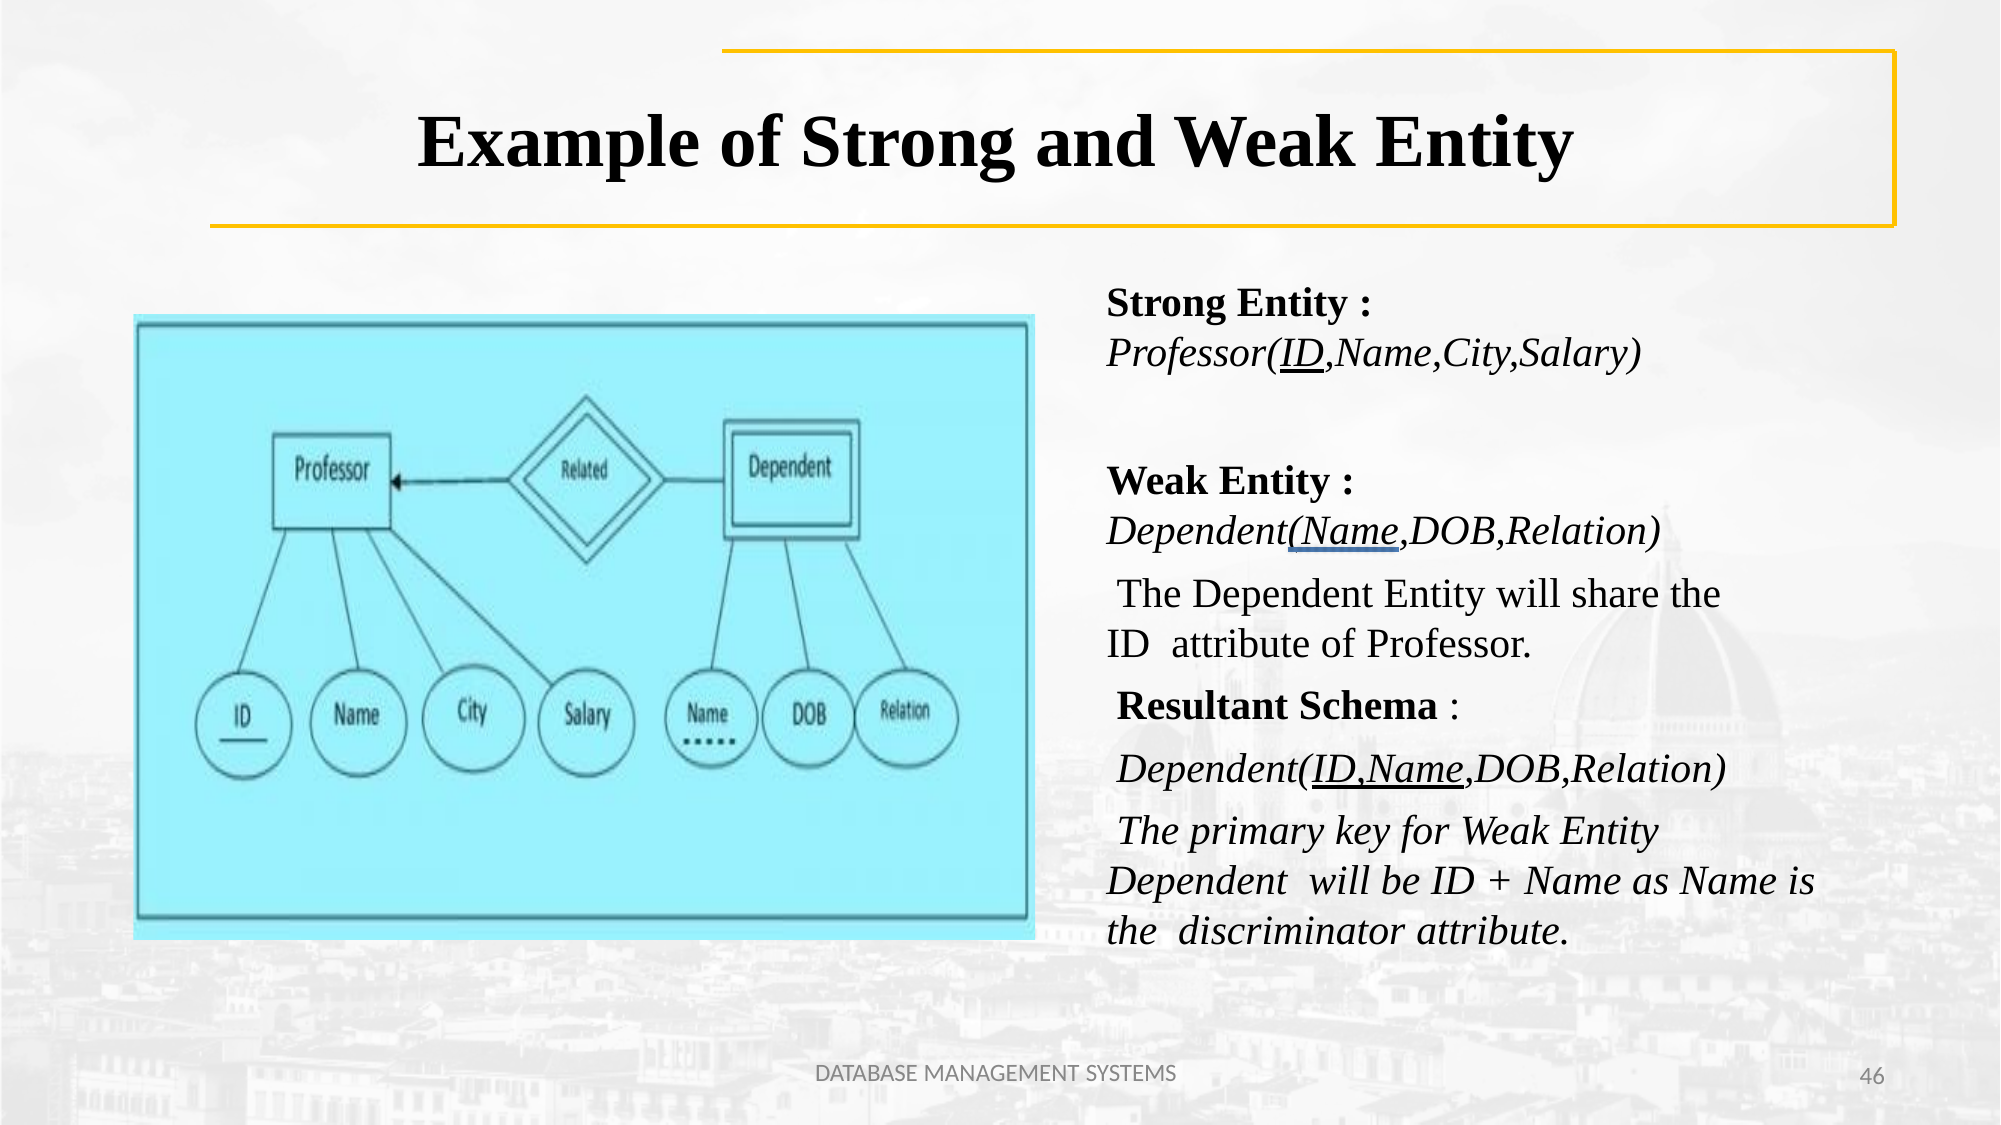

# Example of Strong and Weak Entity
Strong Entity :
Professor(ID,Name,City,Salary)

Weak Entity :
Dependent(Name,DOB,Relation)
The Dependent Entity will share the ID  attribute of Professor.
Resultant Schema :
Dependent(ID,Name,DOB,Relation)
The primary key for Weak Entity Dependent  will be ID + Name as Name is the  discriminator attribute.

DATABASE MANAGEMENT SYSTEMS
46